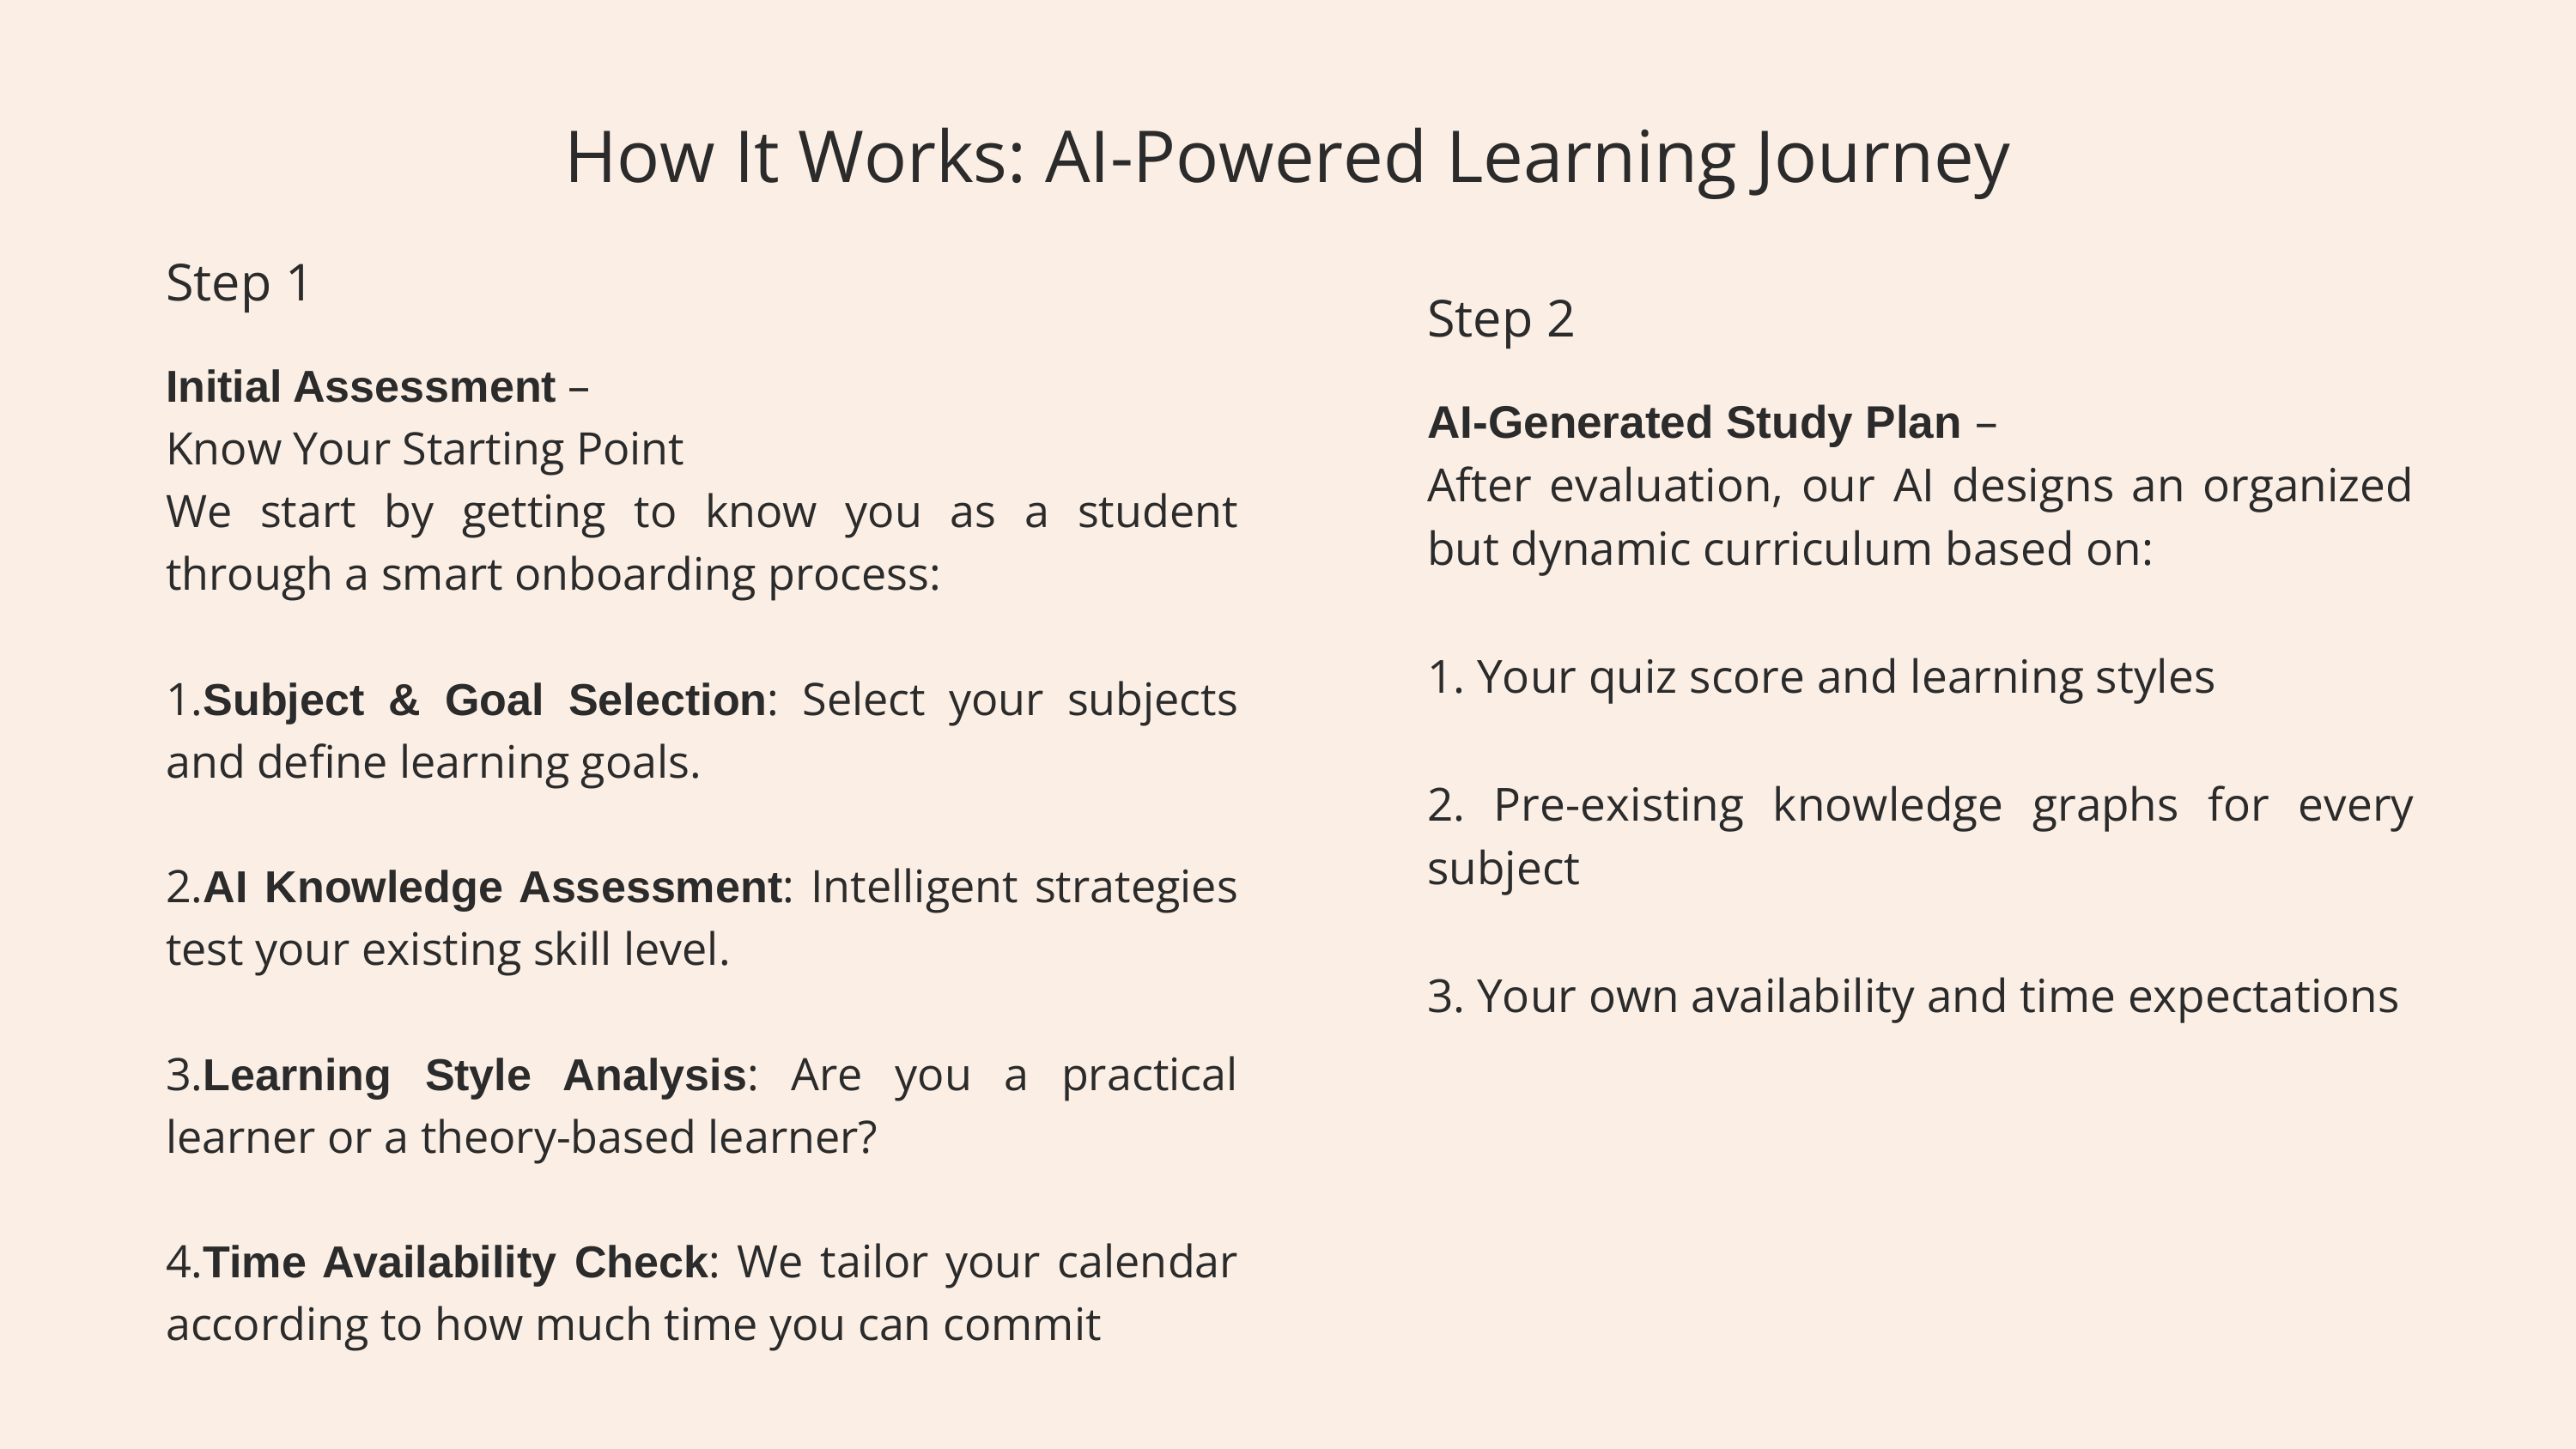

How It Works: AI-Powered Learning Journey

Step 1
Initial Assessment –
Know Your Starting Point
We start by getting to know you as a student through a smart onboarding process:

1.Subject & Goal Selection: Select your subjects and define learning goals.

2.AI Knowledge Assessment: Intelligent strategies test your existing skill level.

3.Learning Style Analysis: Are you a practical learner or a theory-based learner?

4.Time Availability Check: We tailor your calendar according to how much time you can commit
Step 2
AI-Generated Study Plan –
After evaluation, our AI designs an organized but dynamic curriculum based on:

1. Your quiz score and learning styles

2. Pre-existing knowledge graphs for every subject

3. Your own availability and time expectations